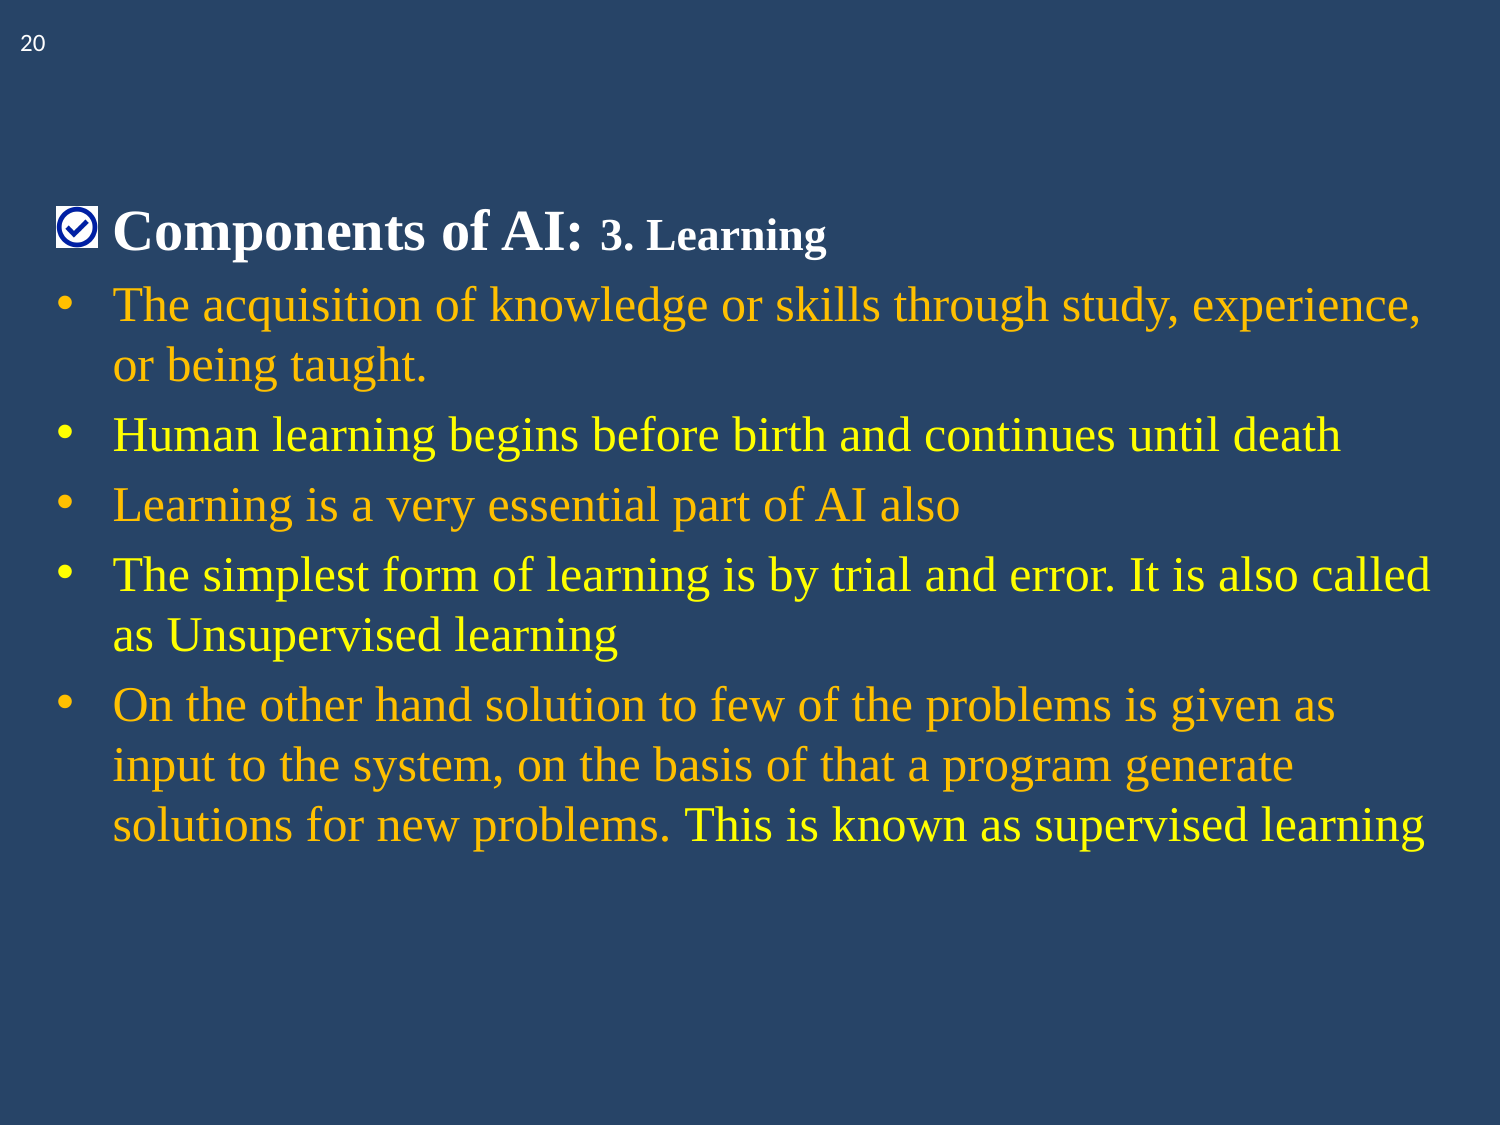

20
Components of AI: 3. Learning
The acquisition of knowledge or skills through study, experience, or being taught.
Human learning begins before birth and continues until death
Learning is a very essential part of AI also
The simplest form of learning is by trial and error. It is also called as Unsupervised learning
On the other hand solution to few of the problems is given as input to the system, on the basis of that a program generate solutions for new problems. This is known as supervised learning